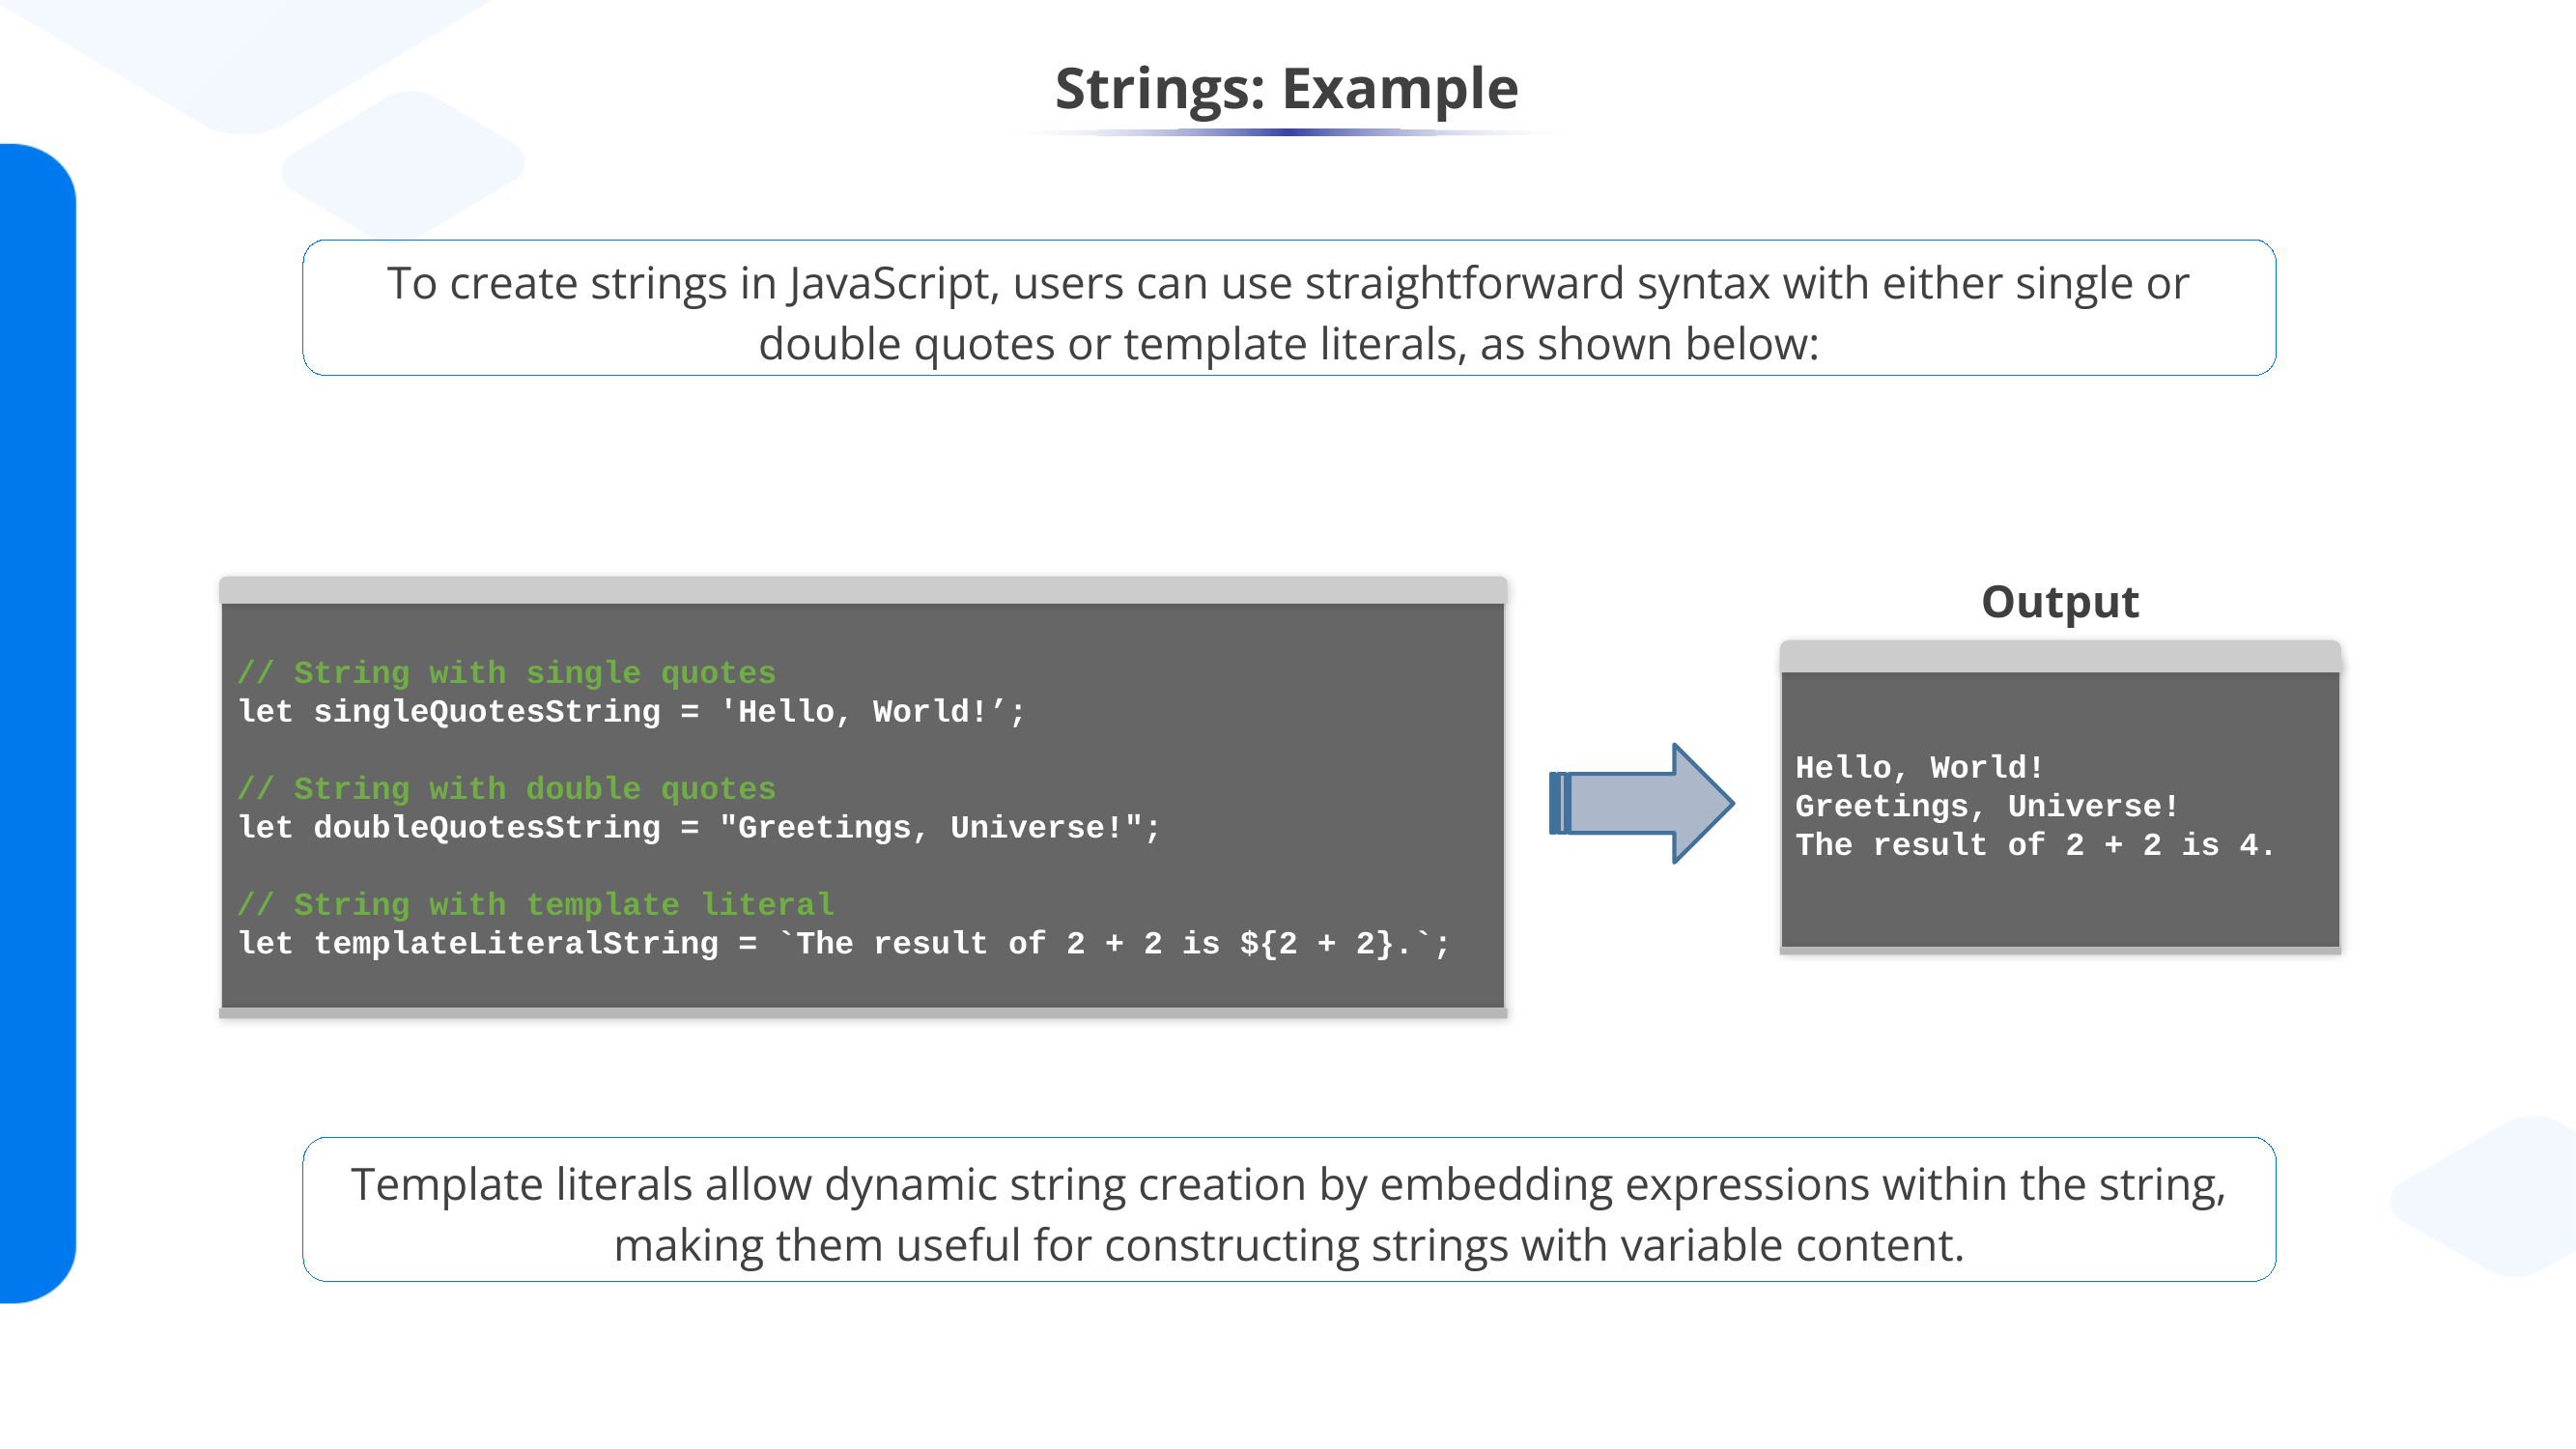

# Strings: Example

To create strings in JavaScript, users can use straightforward syntax with either single or double quotes or template literals, as shown below:
Output

// String with single quotes
let singleQuotesString = 'Hello, World!’;
// String with double quotes
let doubleQuotesString = "Greetings, Universe!";
// String with template literal
let templateLiteralString = `The result of 2 + 2 is ${2 + 2}.`;

Hello, World!
Greetings, Universe!
The result of 2 + 2 is 4.

Template literals allow dynamic string creation by embedding expressions within the string, making them useful for constructing strings with variable content.